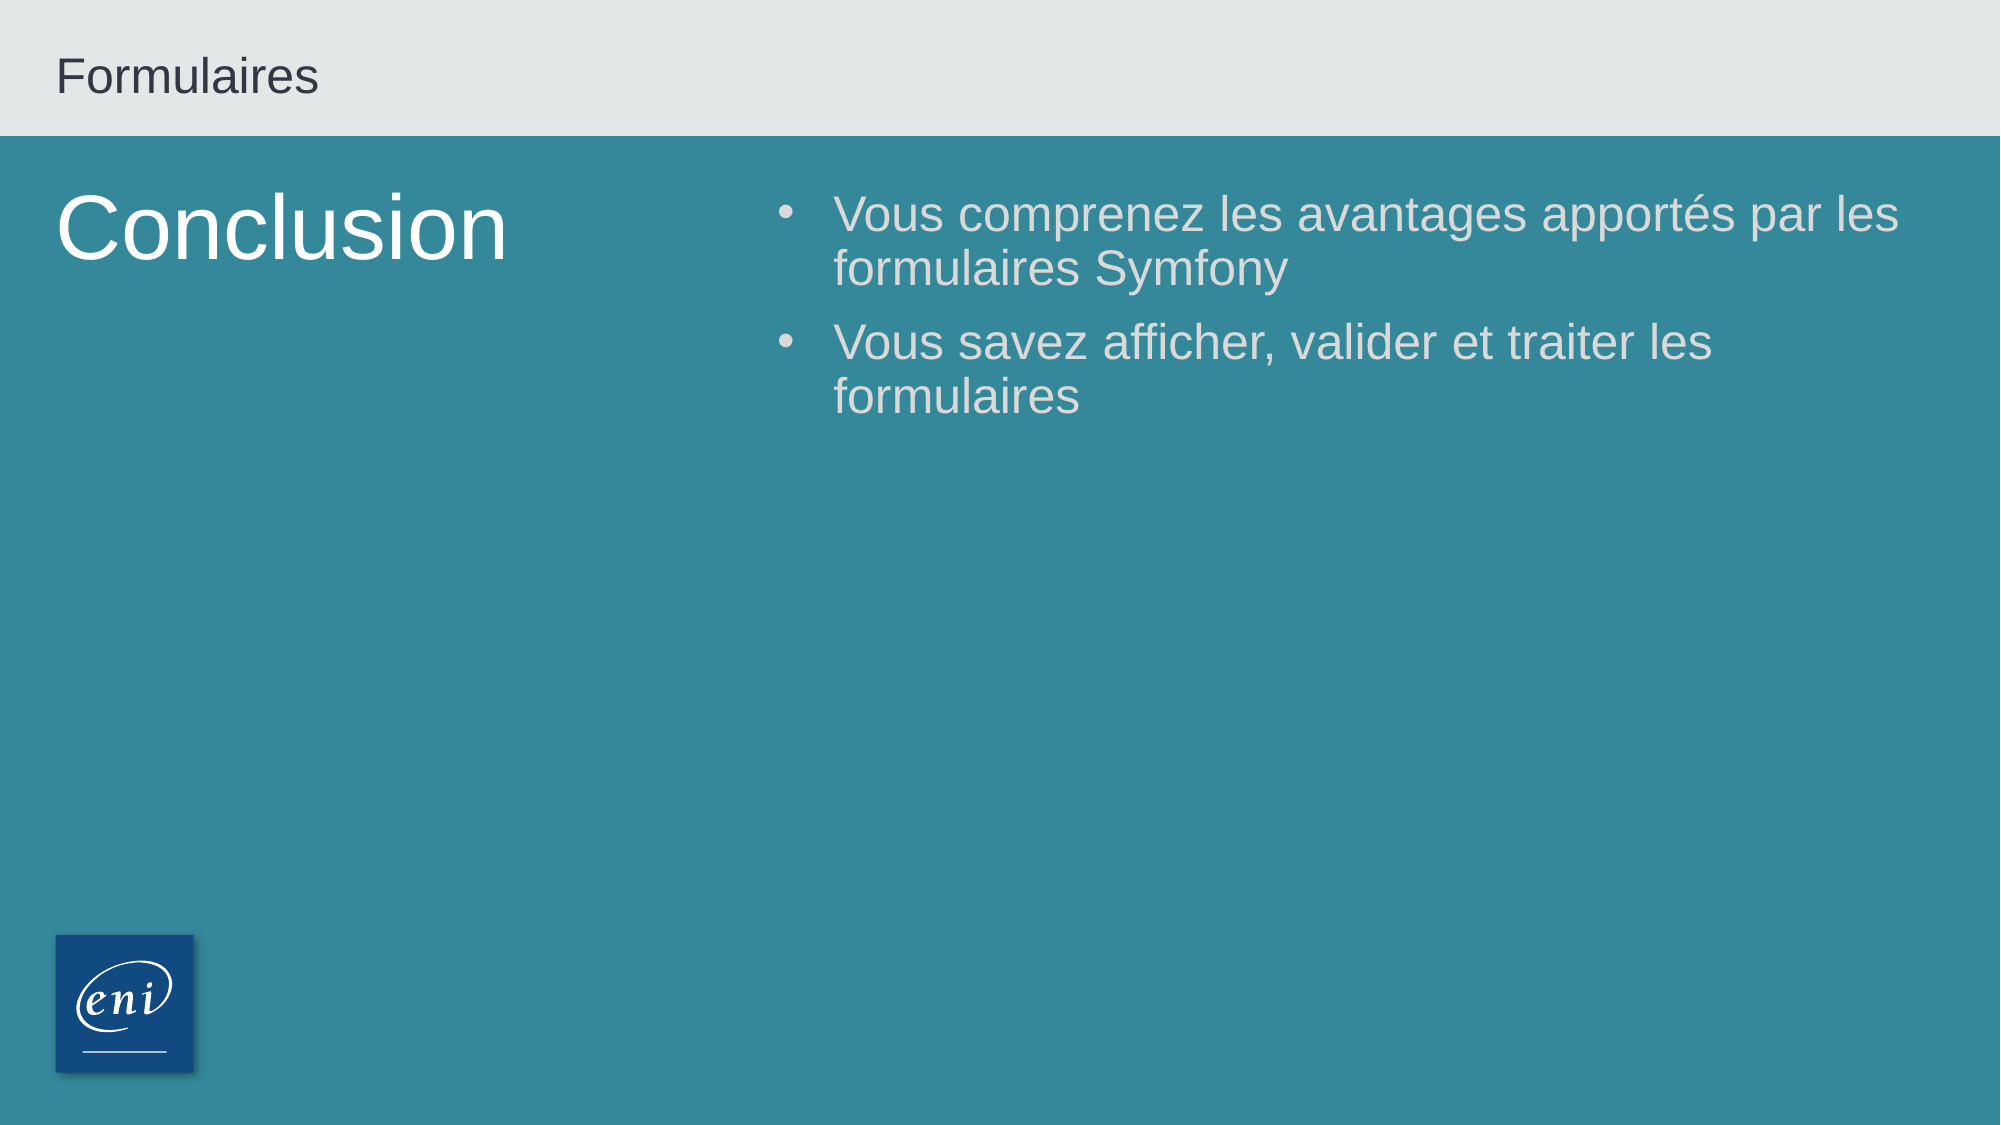

Formulaires
# Conclusion
Vous comprenez les avantages apportés par les formulaires Symfony
Vous savez afficher, valider et traiter les formulaires